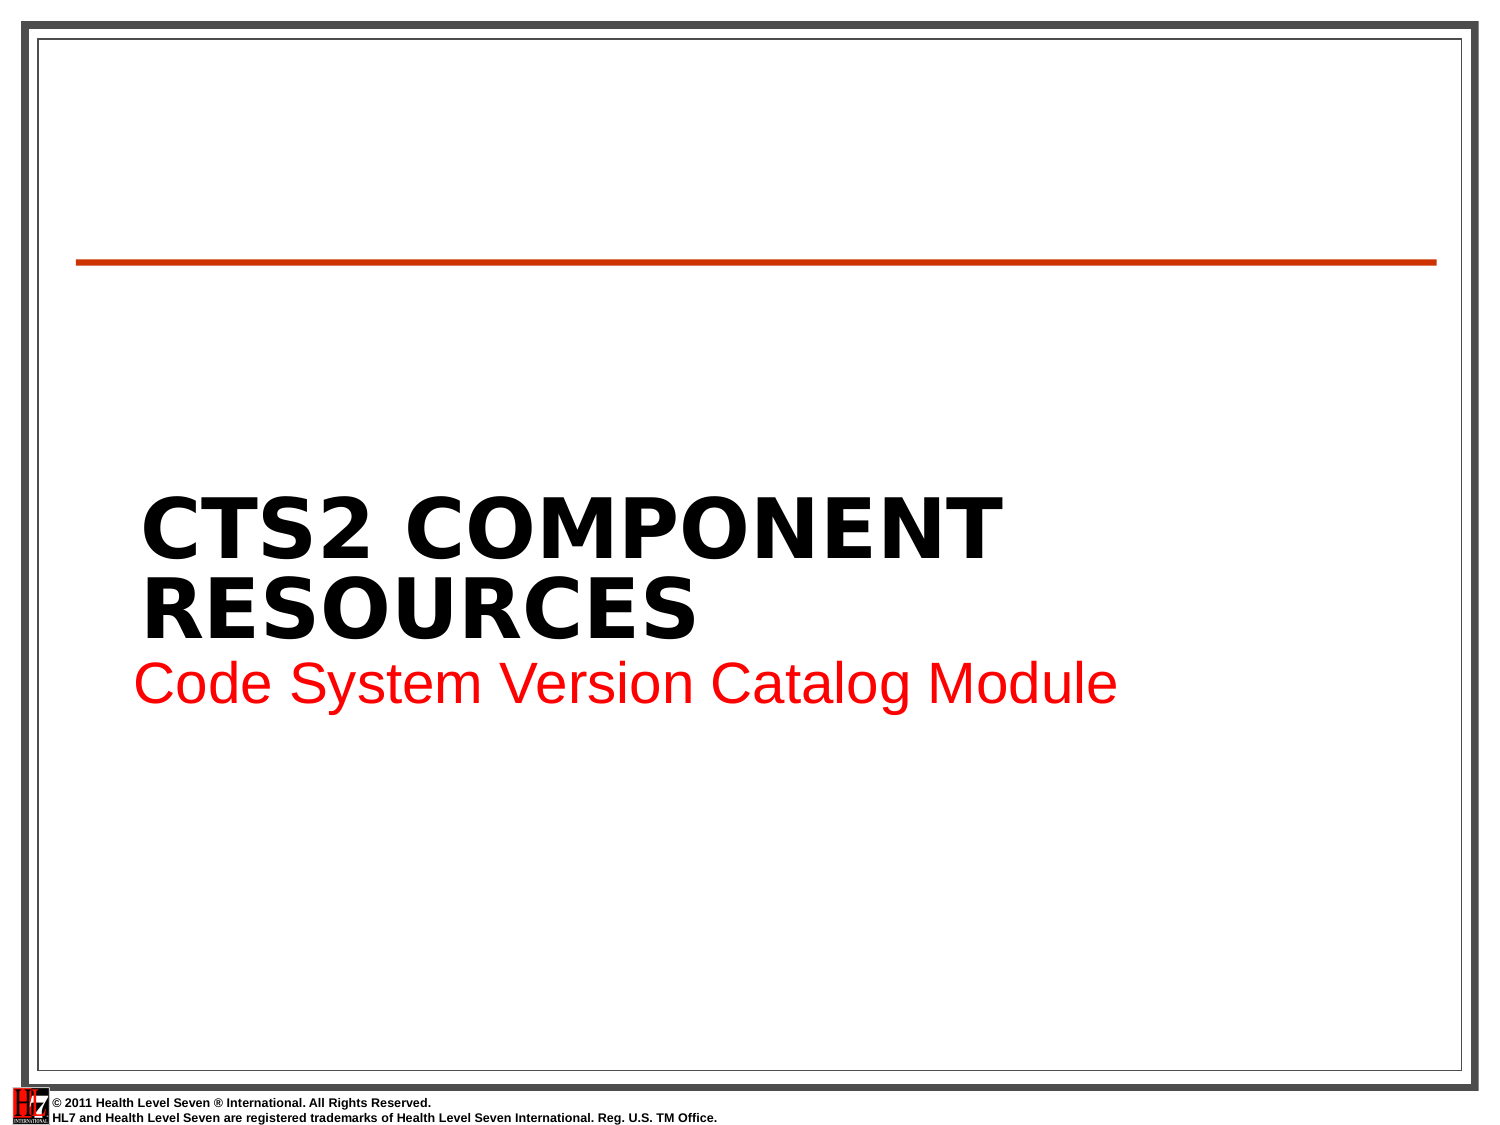

Code System Version Catalog Module
# CTS2 Component Resources